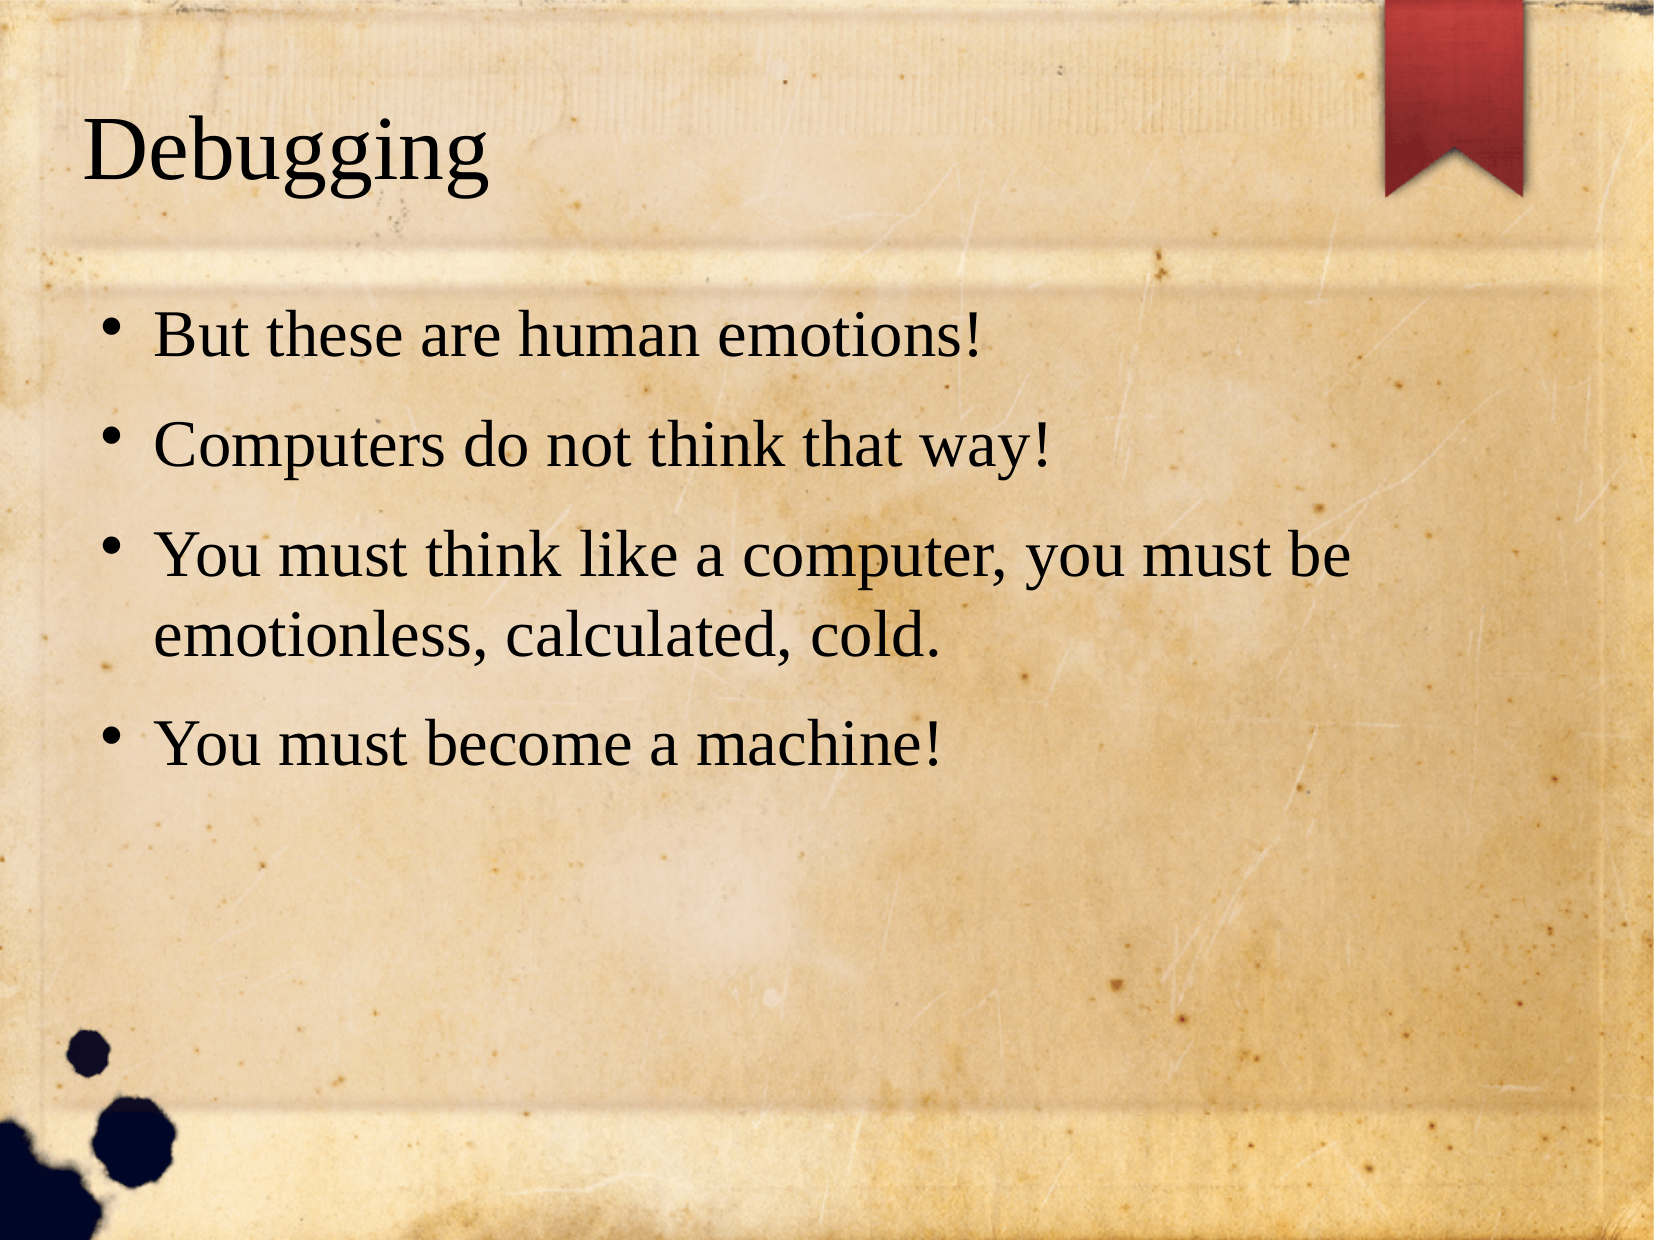

Debugging
But these are human emotions!
Computers do not think that way!
You must think like a computer, you must be emotionless, calculated, cold.
You must become a machine!